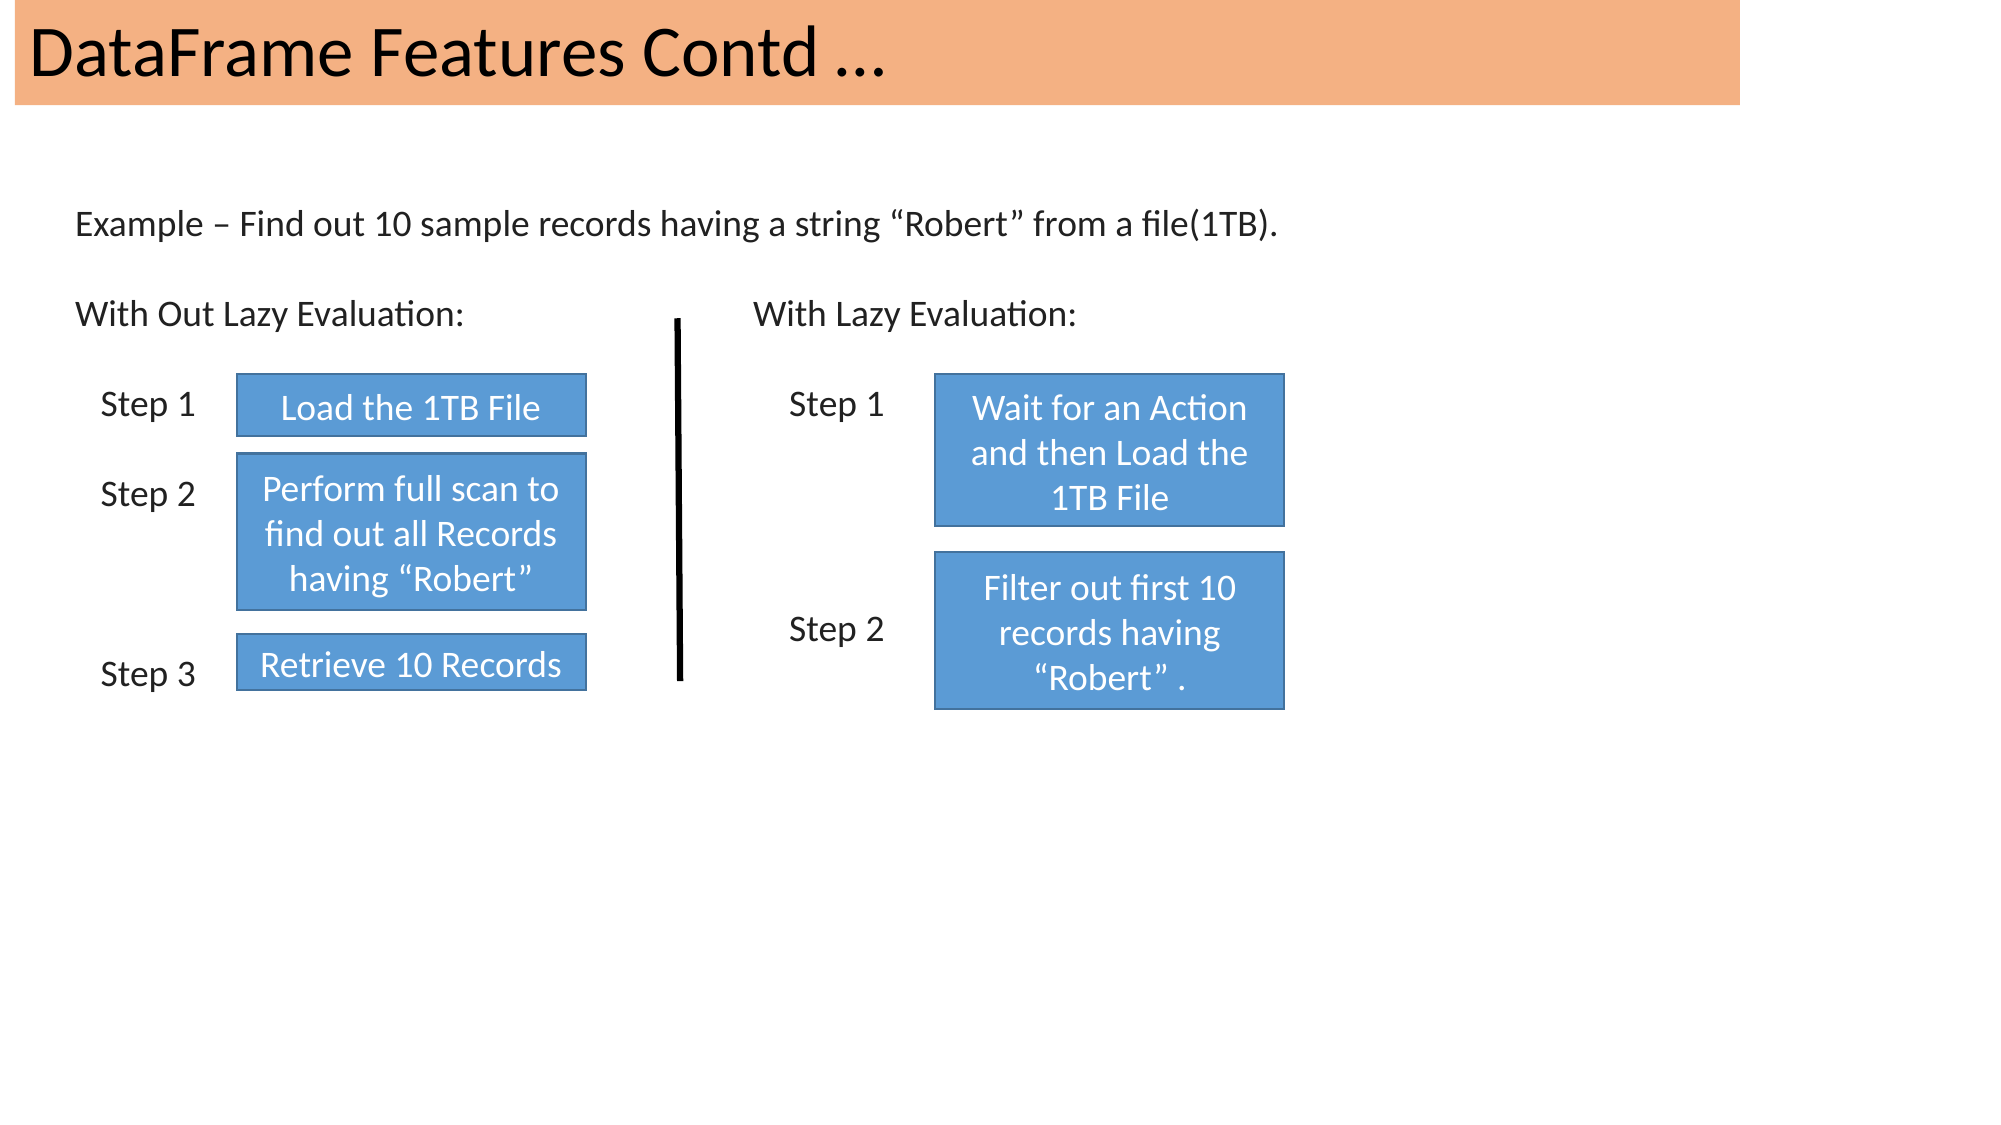

# DataFrame Features Contd …

Example – Find out 10 sample records having a string “Robert” from a file(1TB).

With Out Lazy Evaluation:                                  With Lazy Evaluation:

   Step 1                                                                      Step 1

   Step 2

                                                                                    Step 2
   Step 3
Load the 1TB File
Wait for an Action and then Load the 1TB File
Perform full scan to find out all Records having “Robert”
Filter out first 10 records having “Robert” .
Retrieve 10 Records